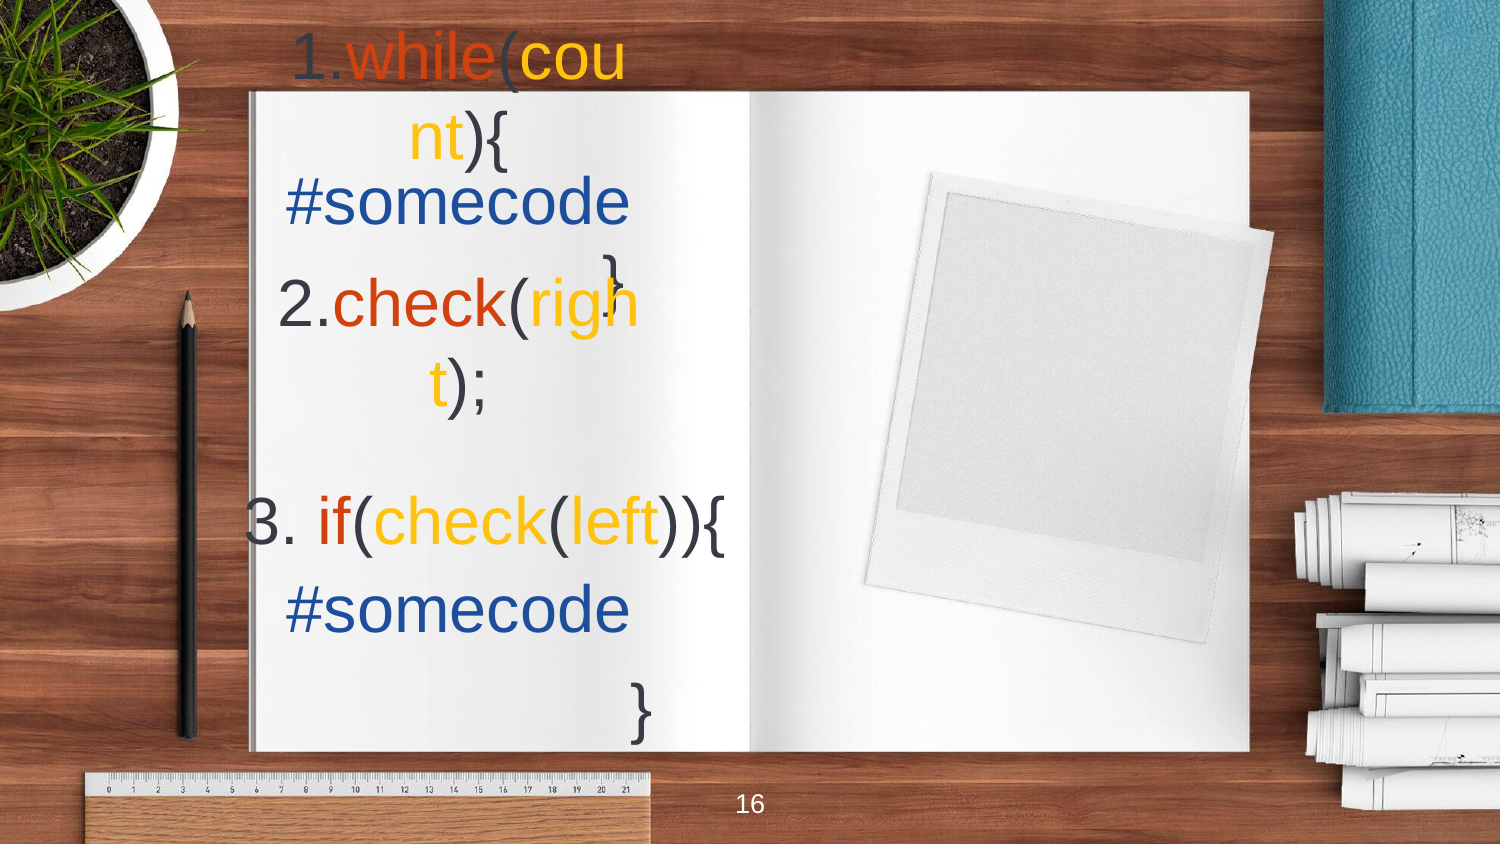

1.while(count){
#somecode
}
2.check(right);
3. if(check(left)){

#somecode
}
16